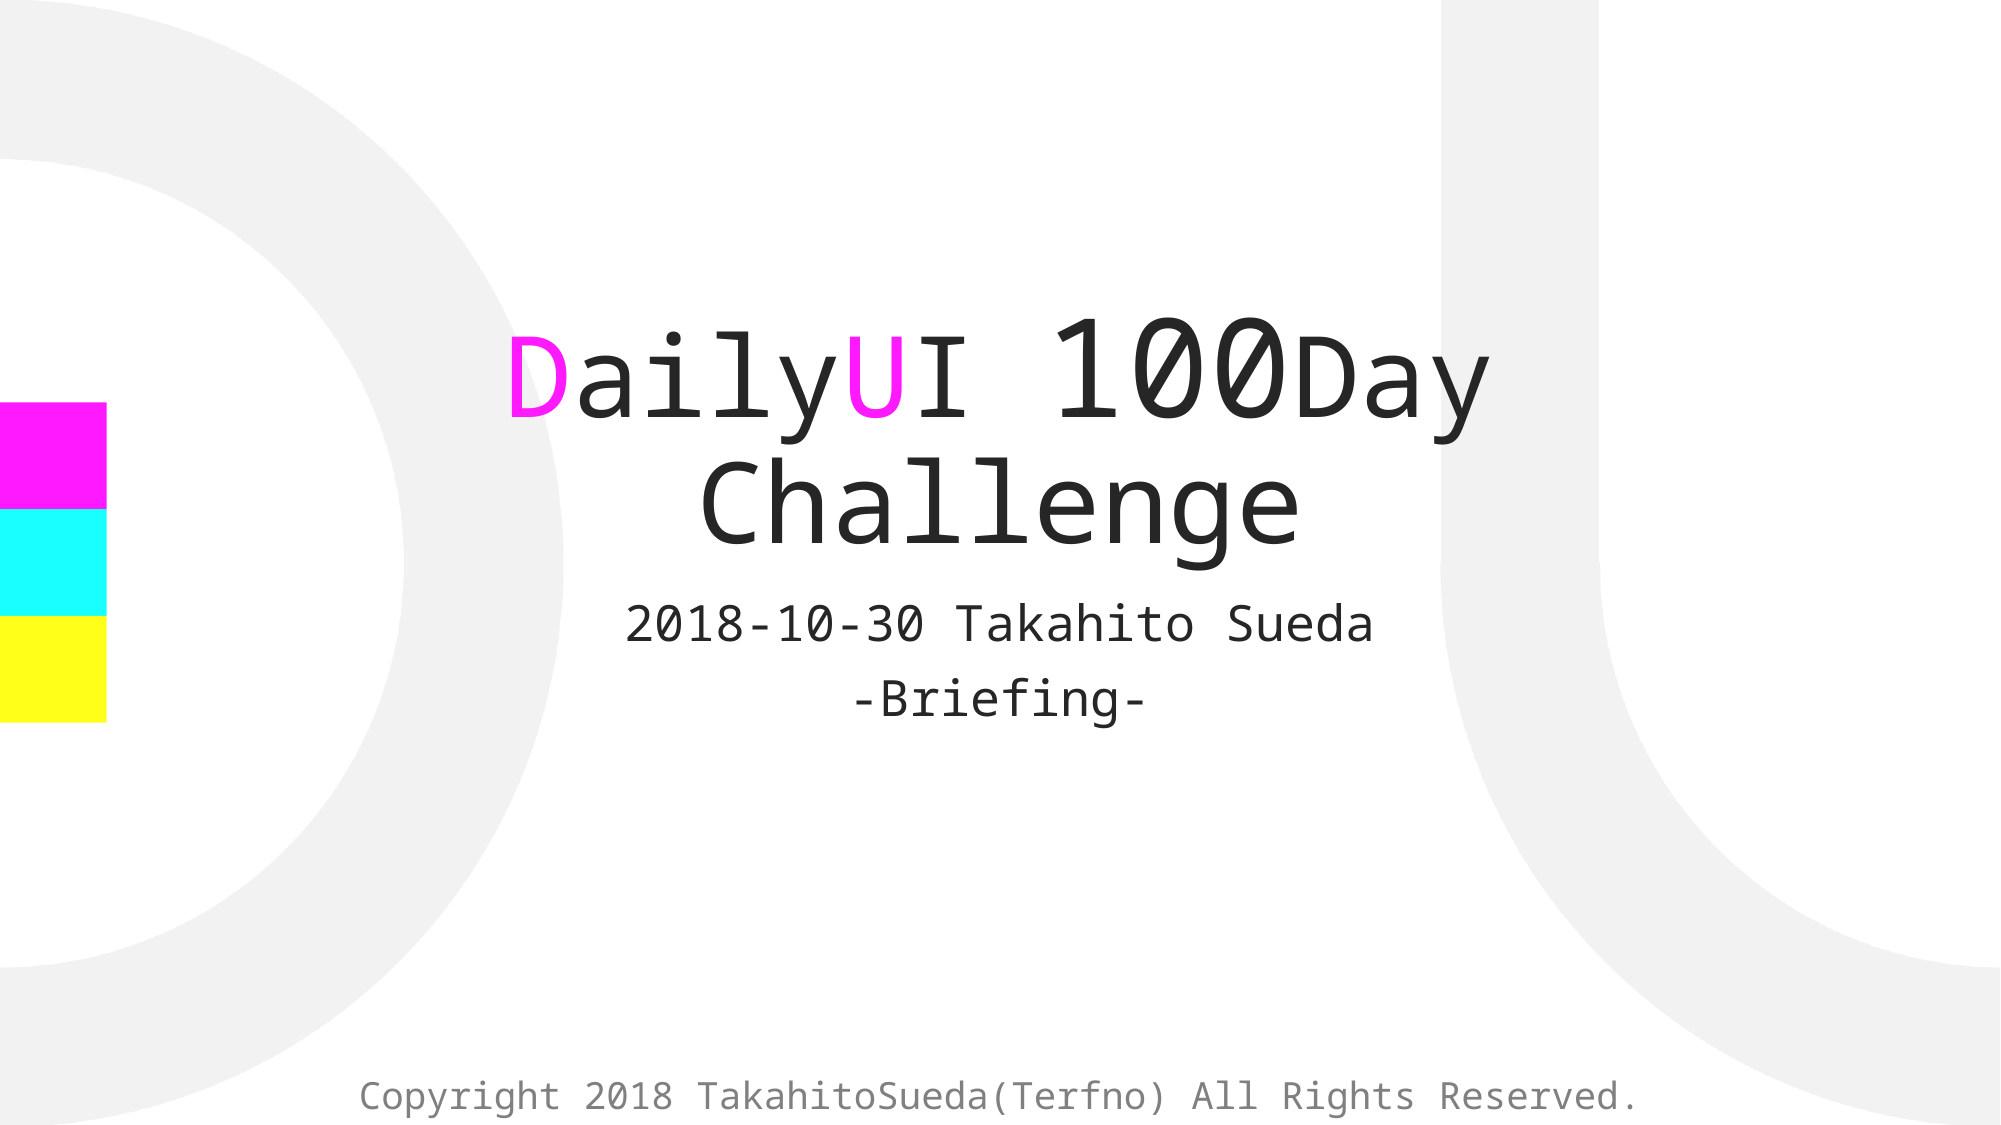

# DailyUI 100Day Challenge

2018-10-30 Takahito Sueda
-Briefing-

Copyright 2018 TakahitoSueda(Terfno) All Rights Reserved.